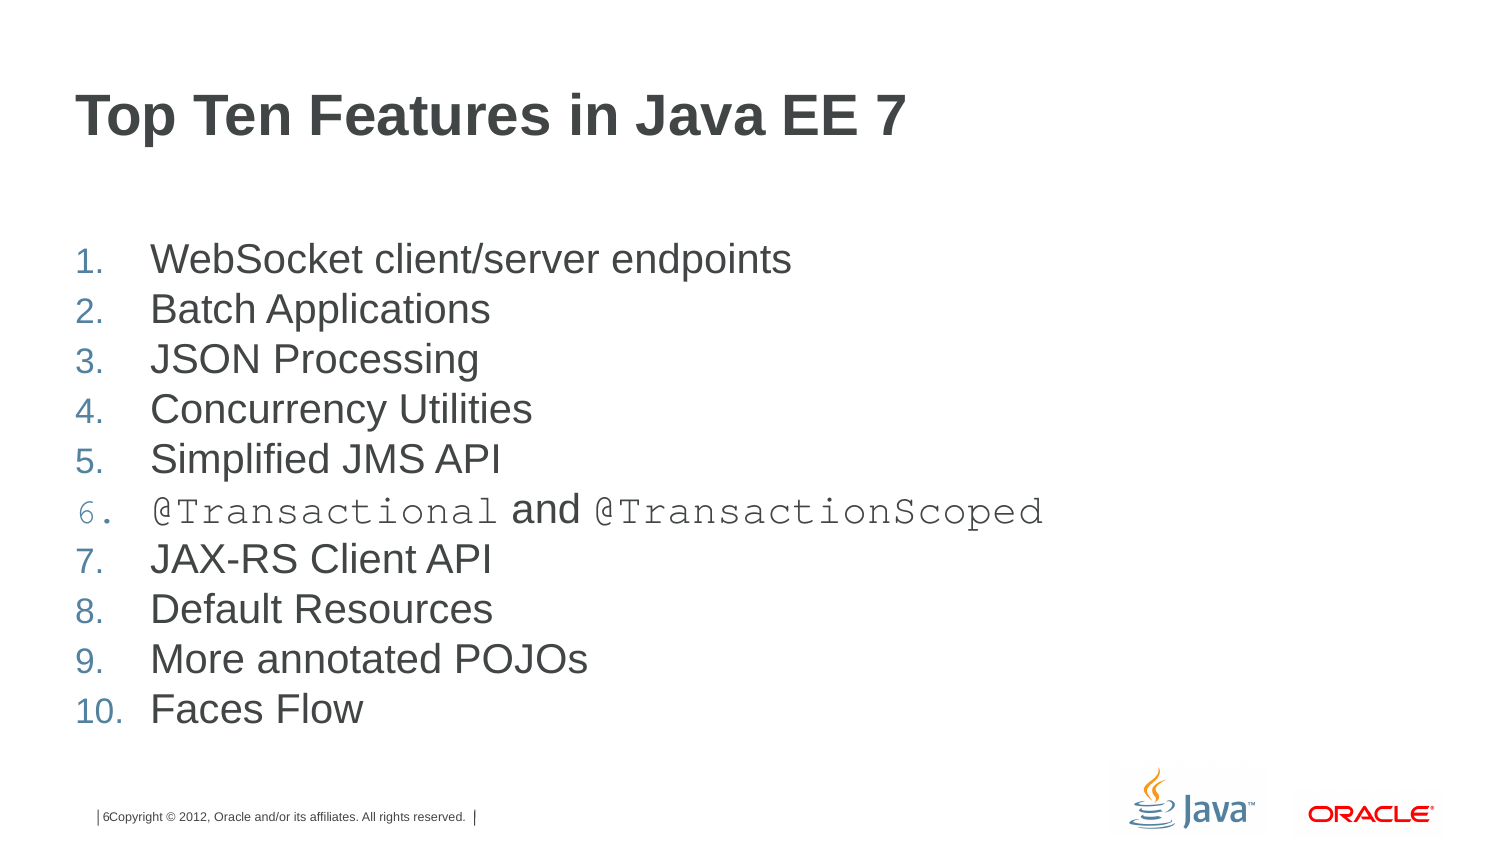

# Top Ten Features in Java EE 7

WebSocket client/server endpoints
Batch Applications
JSON Processing
Concurrency Utilities
Simplified JMS API
@Transactional and @TransactionScoped
JAX-RS Client API
Default Resources
More annotated POJOs
Faces Flow